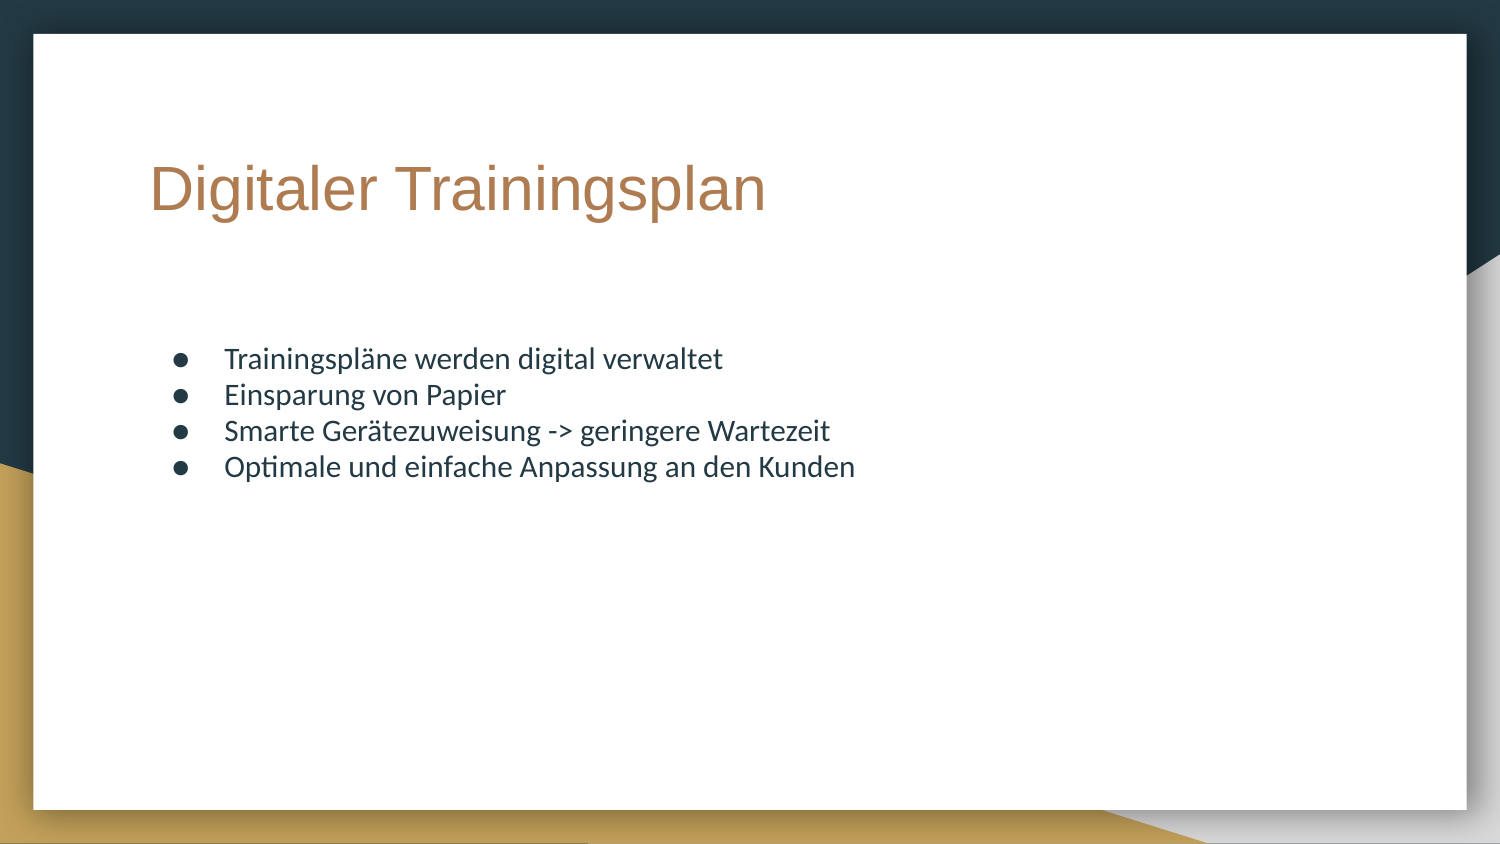

# Digitaler Trainingsplan
Trainingspläne werden digital verwaltet
Einsparung von Papier
Smarte Gerätezuweisung -> geringere Wartezeit
Optimale und einfache Anpassung an den Kunden